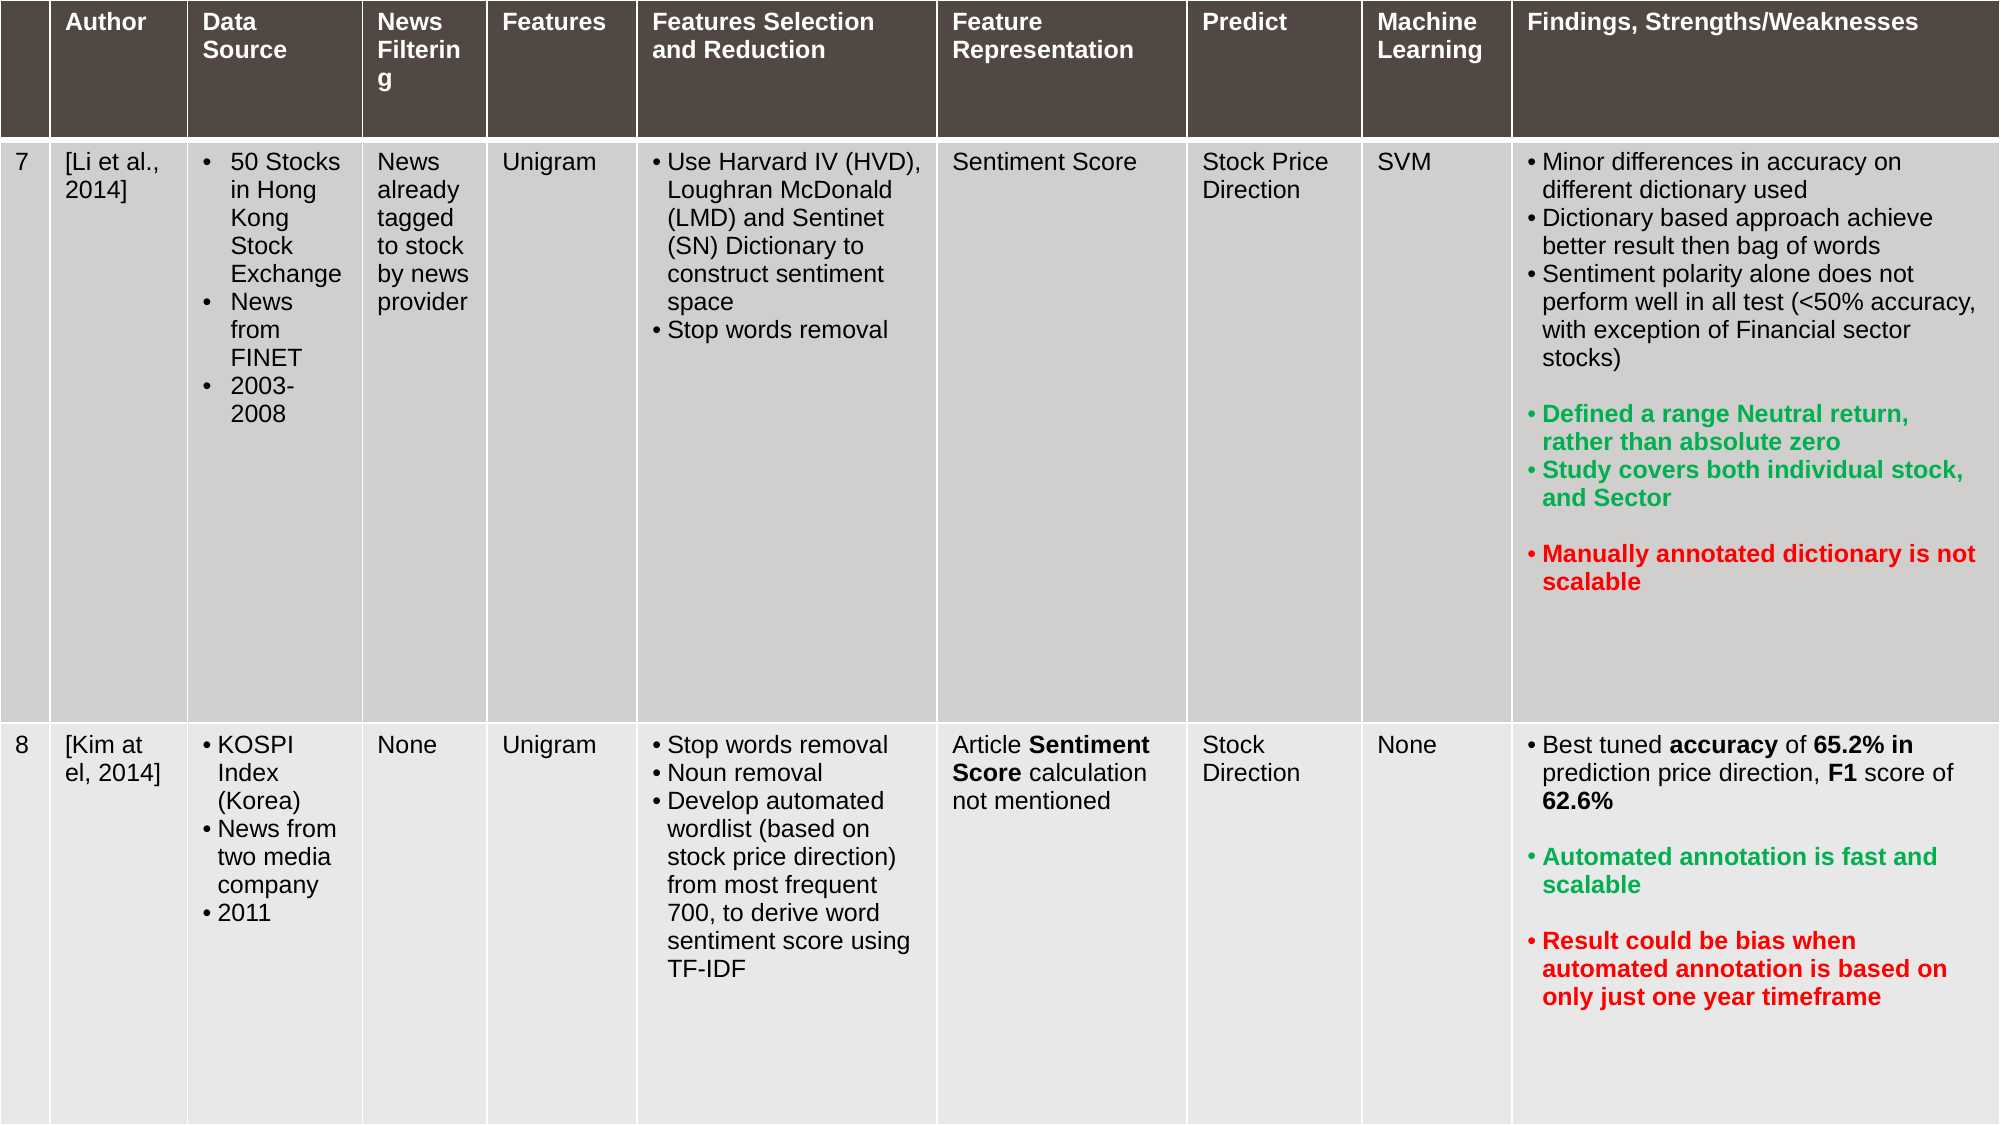

|  | Author | Data Source | News Filtering | Features | Features Selection and Reduction | Feature Representation | Predict | Machine Learning | Findings, Strengths/Weaknesses |
| --- | --- | --- | --- | --- | --- | --- | --- | --- | --- |
| 7 | [Li et al., 2014] | 50 Stocks in Hong Kong Stock Exchange News from FINET 2003-2008 | News already tagged to stock by news provider | Unigram | Use Harvard IV (HVD), Loughran McDonald (LMD) and Sentinet (SN) Dictionary to construct sentiment space Stop words removal | Sentiment Score | Stock Price Direction | SVM | Minor differences in accuracy on different dictionary used Dictionary based approach achieve better result then bag of words Sentiment polarity alone does not perform well in all test (<50% accuracy, with exception of Financial sector stocks) Defined a range Neutral return, rather than absolute zero Study covers both individual stock, and Sector Manually annotated dictionary is not scalable |
| 8 | [Kim at el, 2014] | KOSPI Index (Korea) News from two media company 2011 | None | Unigram | Stop words removal Noun removal Develop automated wordlist (based on stock price direction) from most frequent 700, to derive word sentiment score using TF-IDF | Article Sentiment Score calculation not mentioned | Stock Direction | None | Best tuned accuracy of 65.2% in prediction price direction, F1 score of 62.6% Automated annotation is fast and scalable Result could be bias when automated annotation is based on only just one year timeframe |